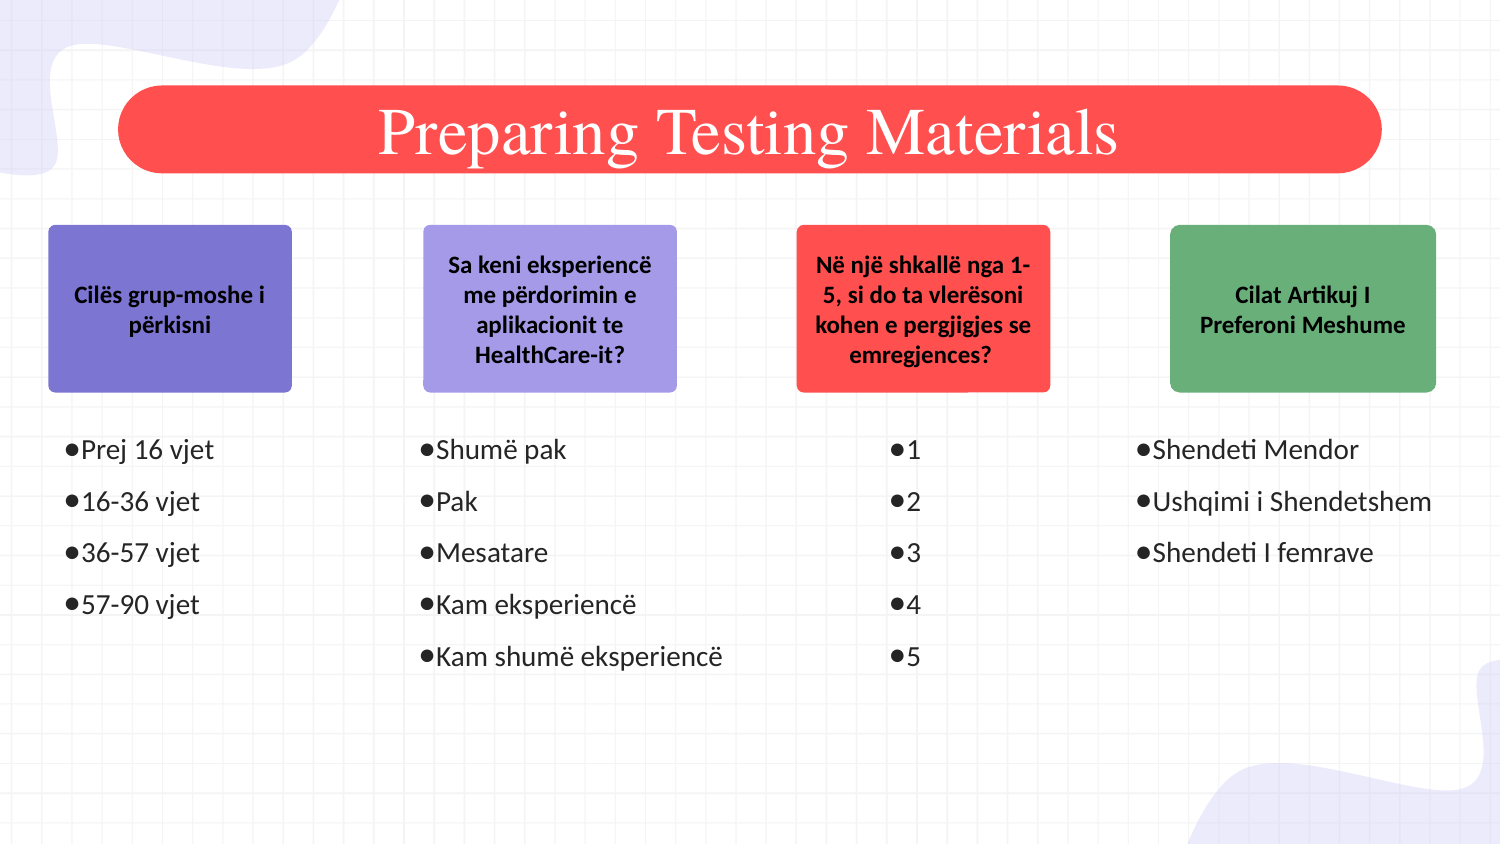

# Preparing Testing Materials
Cilës grup-moshe i përkisni
Në një shkallë nga 1-5, si do ta vlerësoni kohen e pergjigjes se emregjences?
Cilat Artikuj I Preferoni Meshume
Sa keni eksperiencë me përdorimin e aplikacionit te HealthCare-it?
Prej 16 vjet
16-36 vjet
36-57 vjet
57-90 vjet
Shumë pak
Pak
Mesatare
Kam eksperiencë
Kam shumë eksperiencë
1
2
3
4
5
Shendeti Mendor
Ushqimi i Shendetshem
Shendeti I femrave